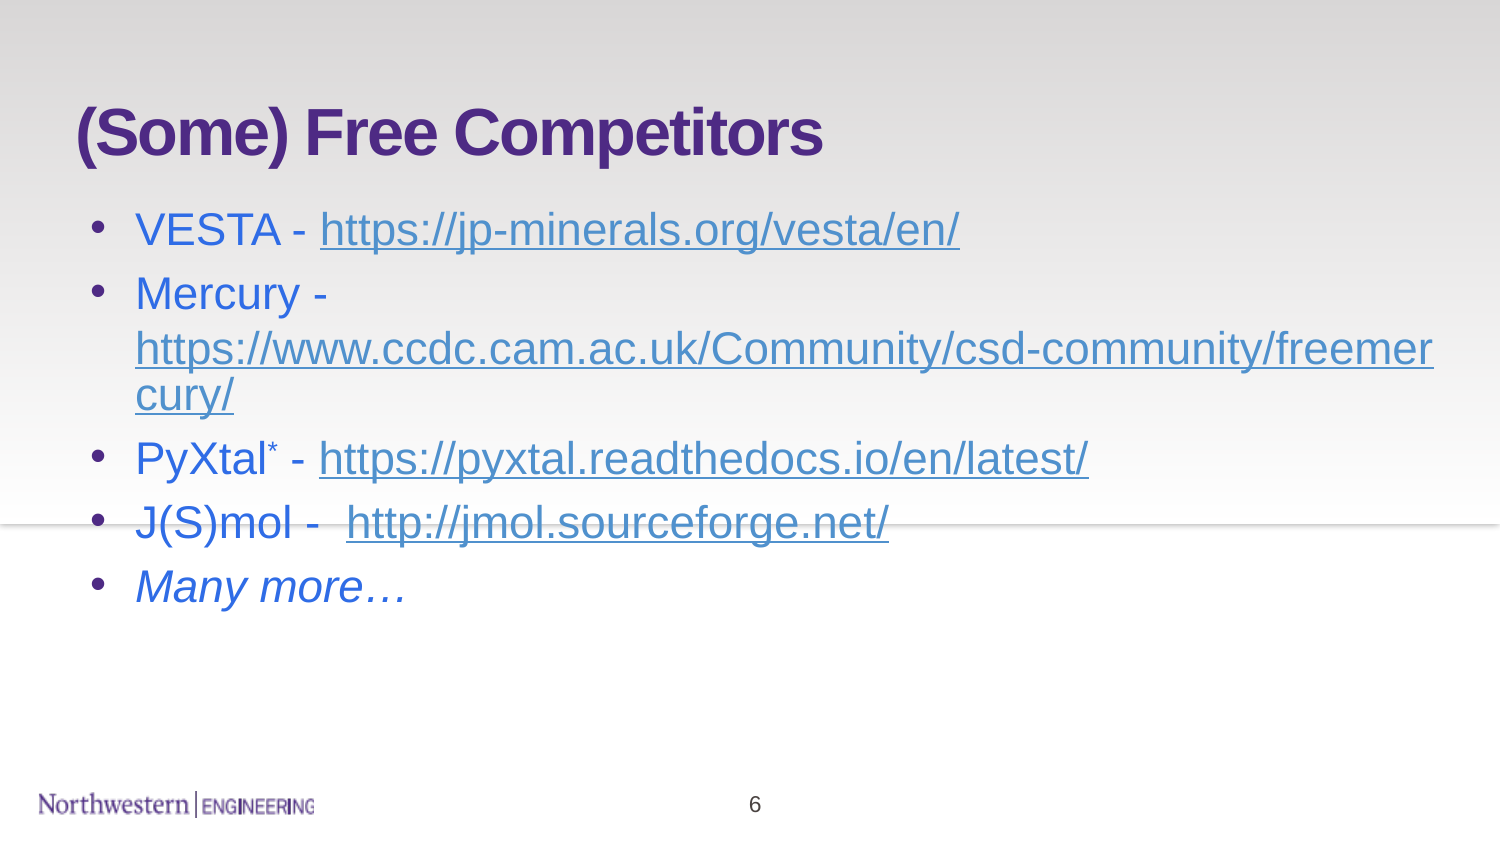

# (Some) Free Competitors
VESTA - https://jp-minerals.org/vesta/en/
Mercury - https://www.ccdc.cam.ac.uk/Community/csd-community/freemercury/
PyXtal* - https://pyxtal.readthedocs.io/en/latest/
J(S)mol -  http://jmol.sourceforge.net/
Many more…

6